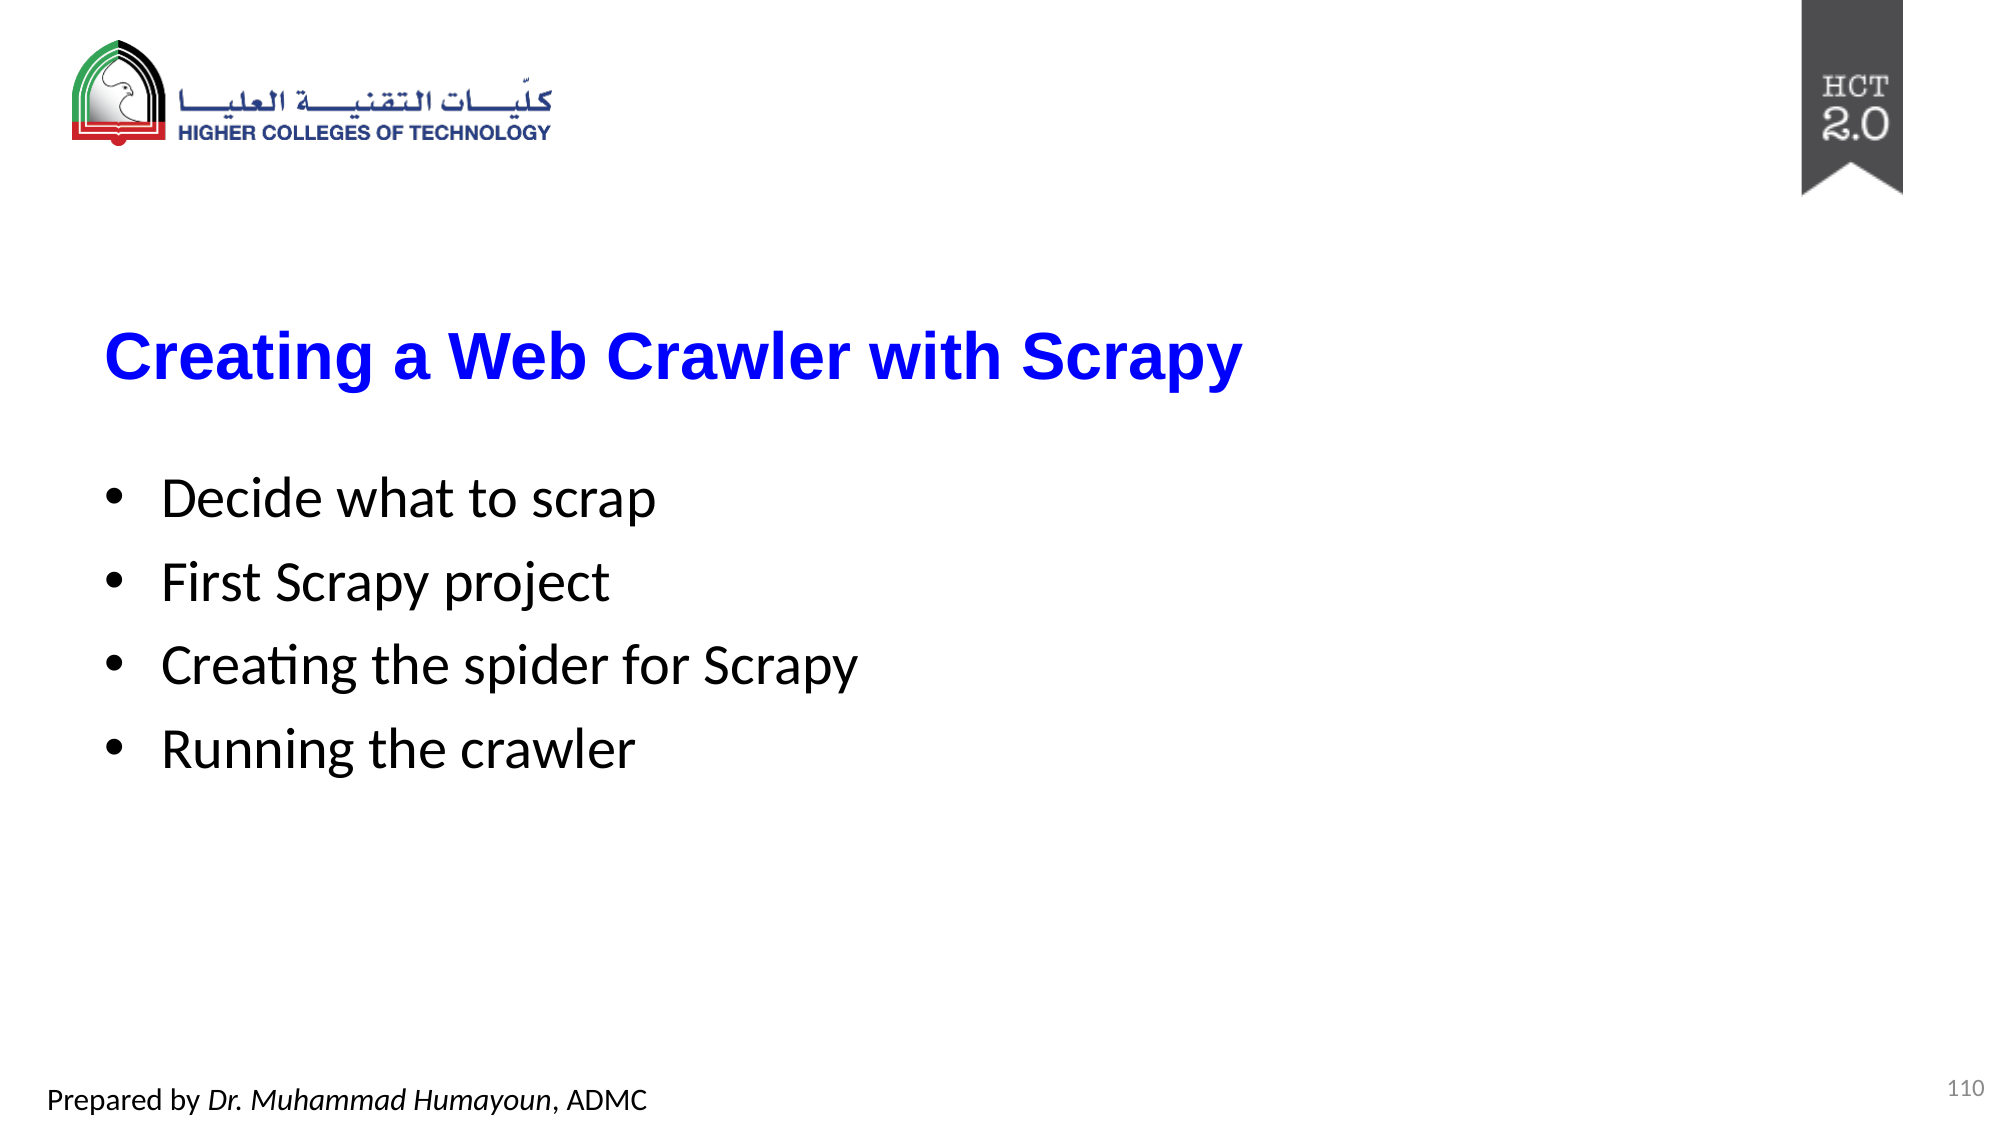

# Creating a Web Crawler with Scrapy
Decide what to scrap
First Scrapy project
Creating the spider for Scrapy
Running the crawler
110